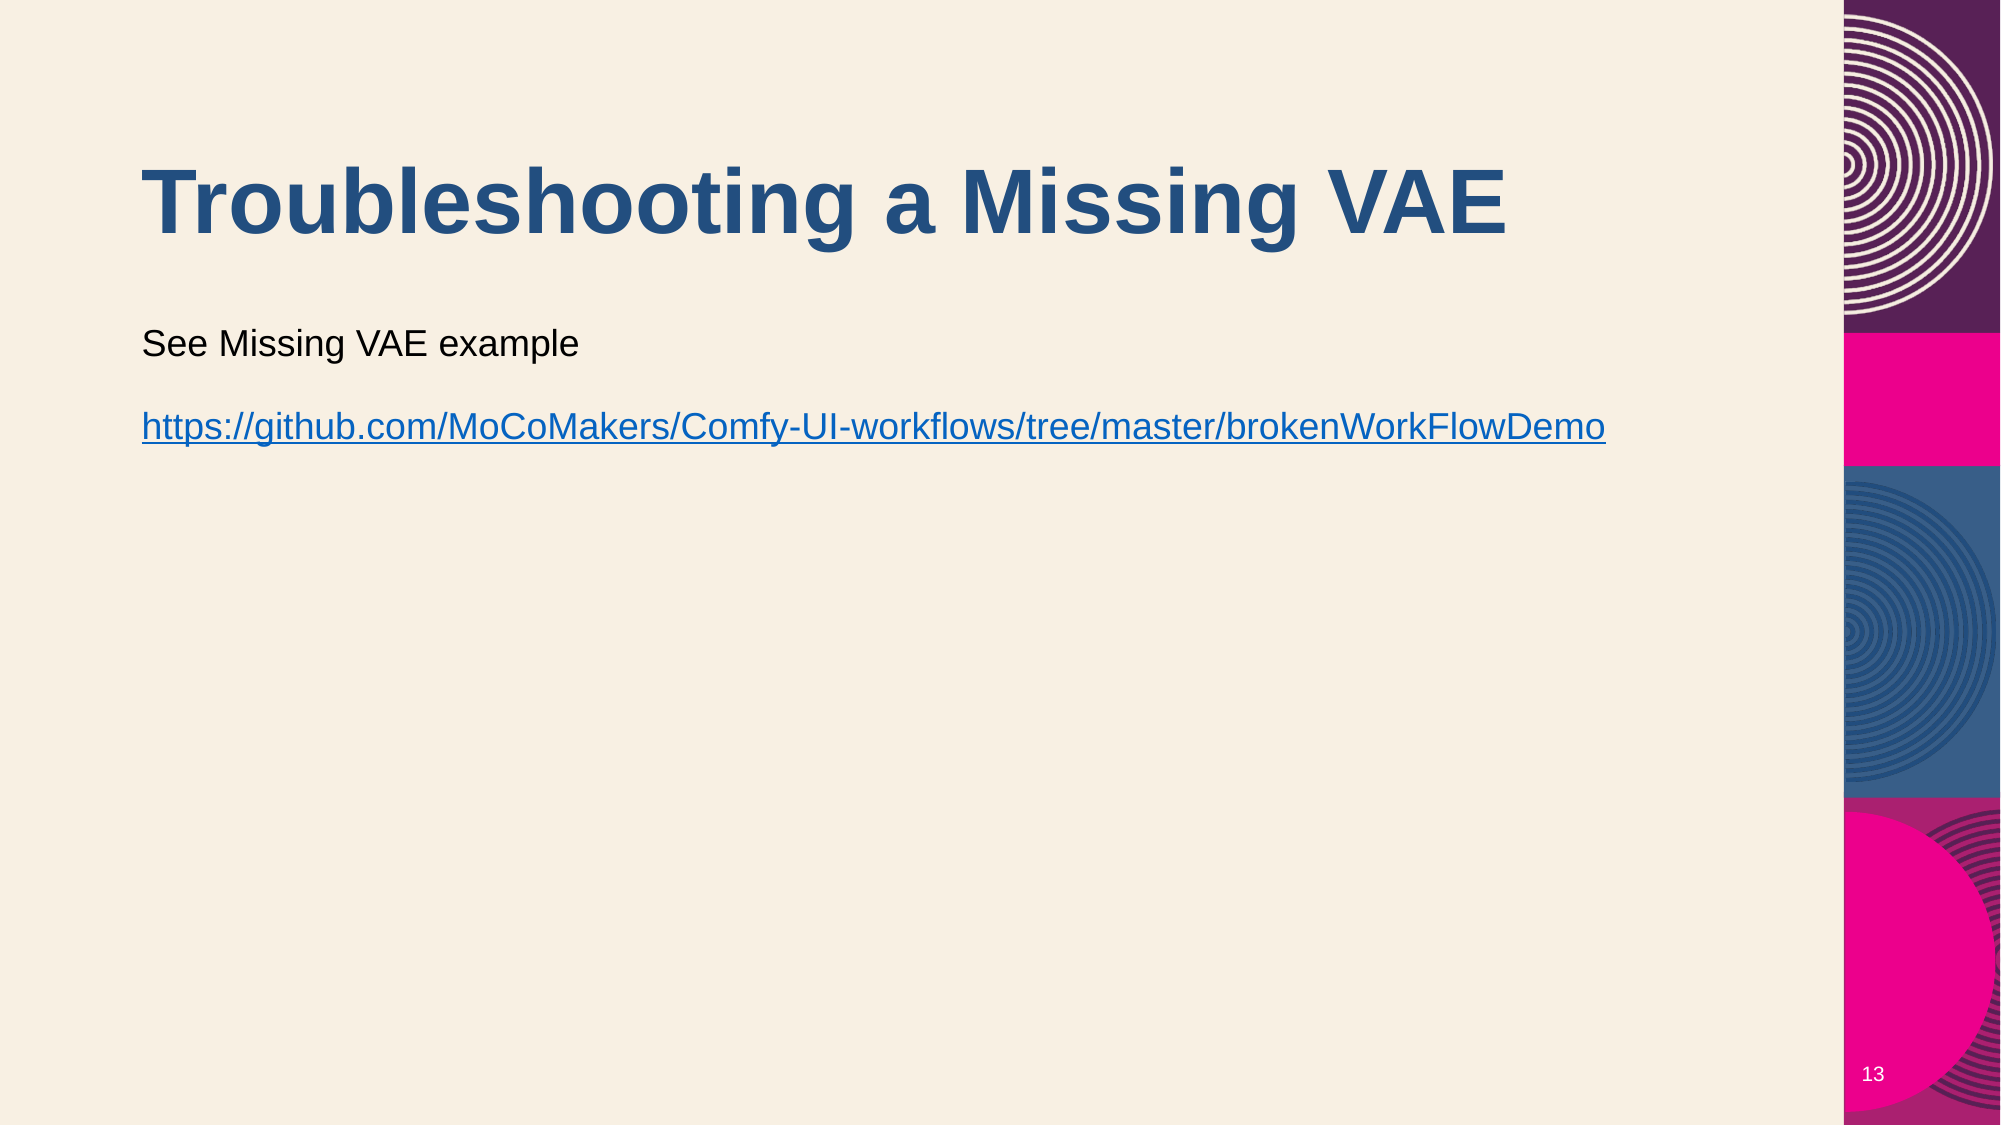

# Troubleshooting a Missing VAE
See Missing VAE example
https://github.com/MoCoMakers/Comfy-UI-workflows/tree/master/brokenWorkFlowDemo

13